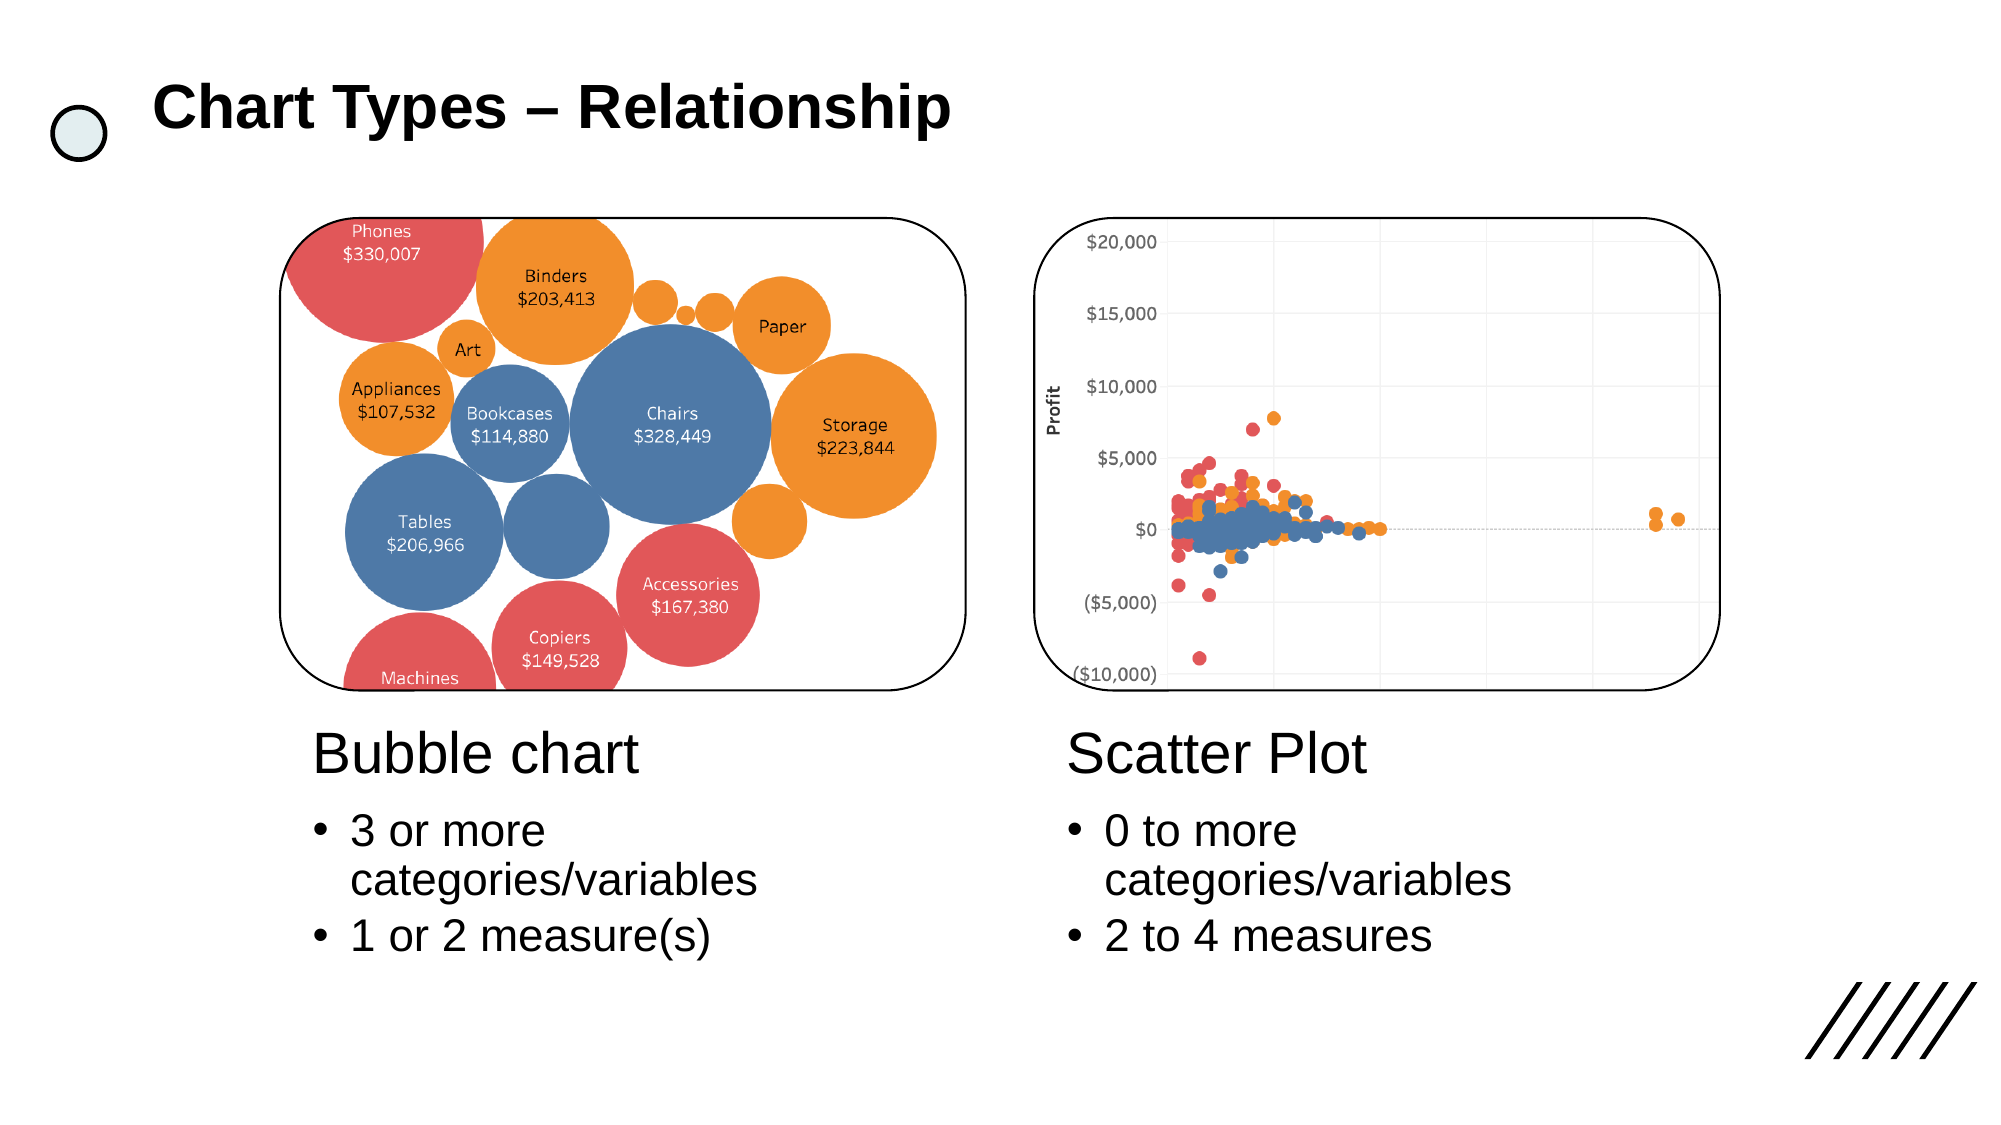

# Chart Types – Relationship

Bubble chart
3 or more categories/variables
1 or 2 measure(s)

Scatter Plot
0 to more categories/variables
2 to 4 measures